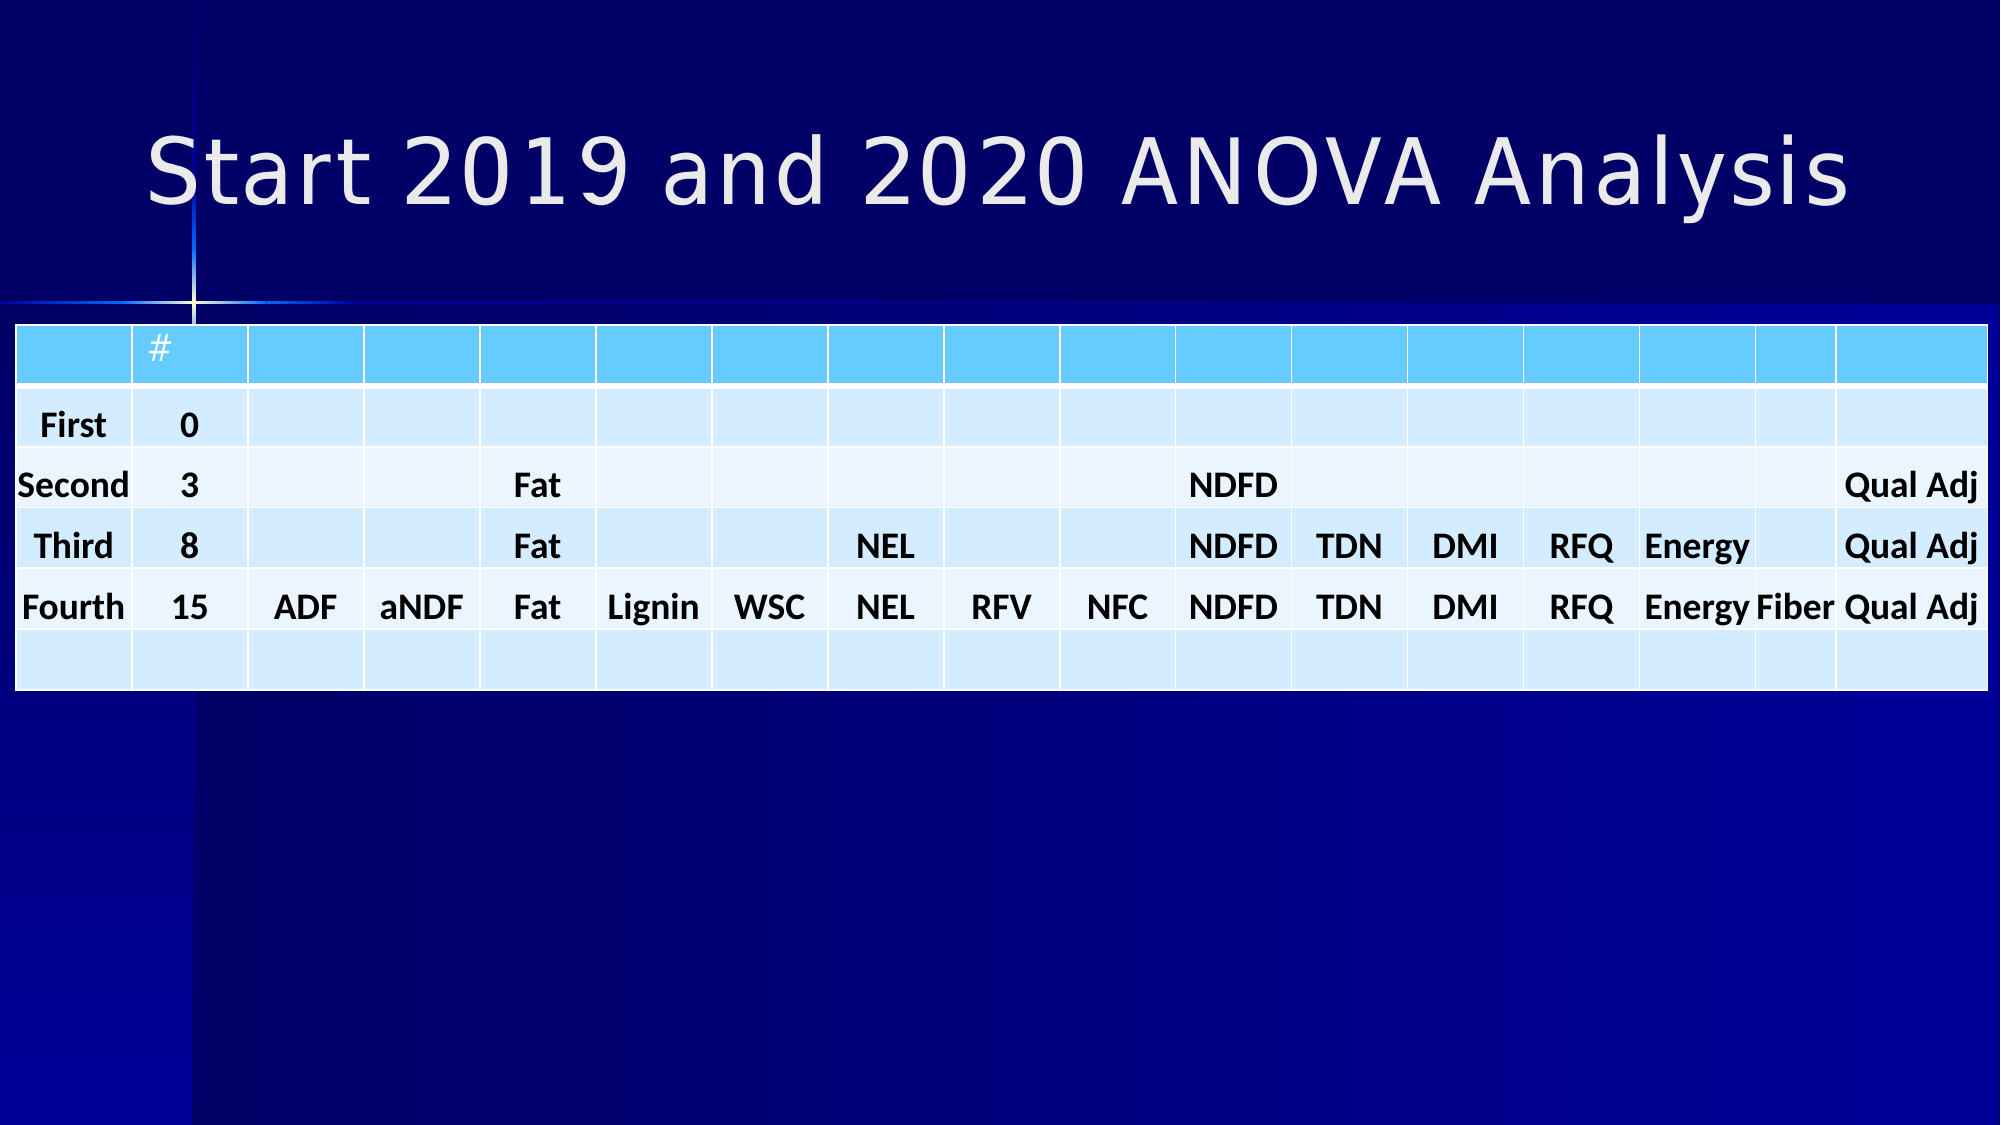

# Start 2019 and 2020 ANOVA Analysis
|  | # |  |  |  |  |  |  |  |  |  |  |  |  |  |  |  |
| --- | --- | --- | --- | --- | --- | --- | --- | --- | --- | --- | --- | --- | --- | --- | --- | --- |
| First | 0 |  |  |  |  |  |  |  |  |  |  |  |  |  |  |  |
| Second | 3 |  |  | Fat |  |  |  |  |  | NDFD |  |  |  |  |  | Qual Adj |
| Third | 8 |  |  | Fat |  |  | NEL |  |  | NDFD | TDN | DMI | RFQ | Energy |  | Qual Adj |
| Fourth | 15 | ADF | aNDF | Fat | Lignin | WSC | NEL | RFV | NFC | NDFD | TDN | DMI | RFQ | Energy | Fiber | Qual Adj |
|  |  |  |  |  |  |  |  |  |  |  |  |  |  |  |  |  |